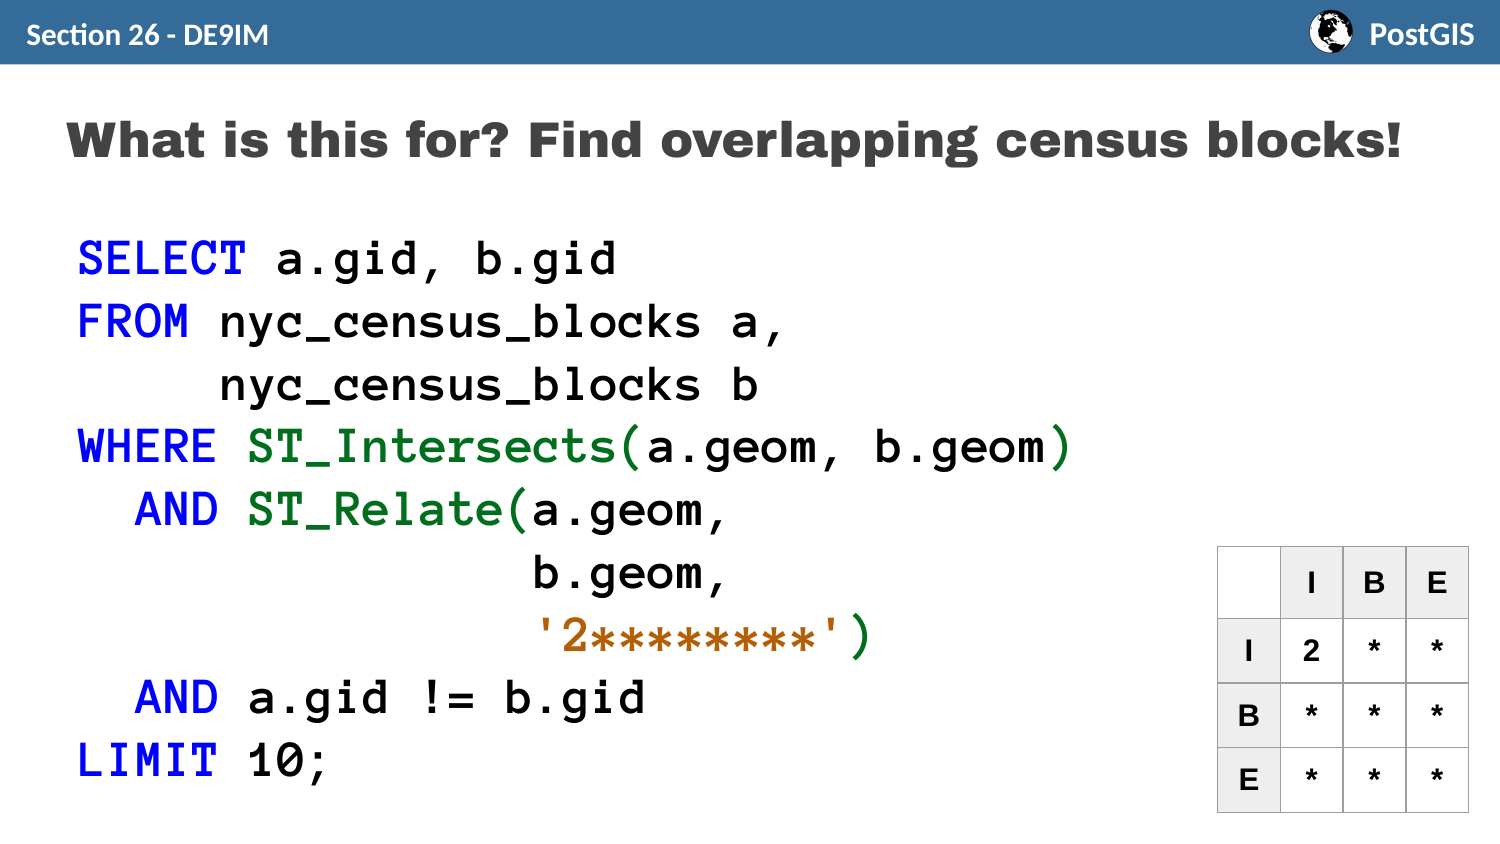

Section 26 - DE9IM
# What is this for? Find overlapping census blocks!
SELECT a.gid, b.gid
FROM nyc_census_blocks a,
     nyc_census_blocks b
WHERE ST_Intersects(a.geom, b.geom)
  AND ST_Relate(a.geom,
                b.geom,
                '2********')
  AND a.gid != b.gid
LIMIT 10;
|  | I | B | E |
| --- | --- | --- | --- |
| I | 2 | \* | \* |
| B | \* | \* | \* |
| E | \* | \* | \* |